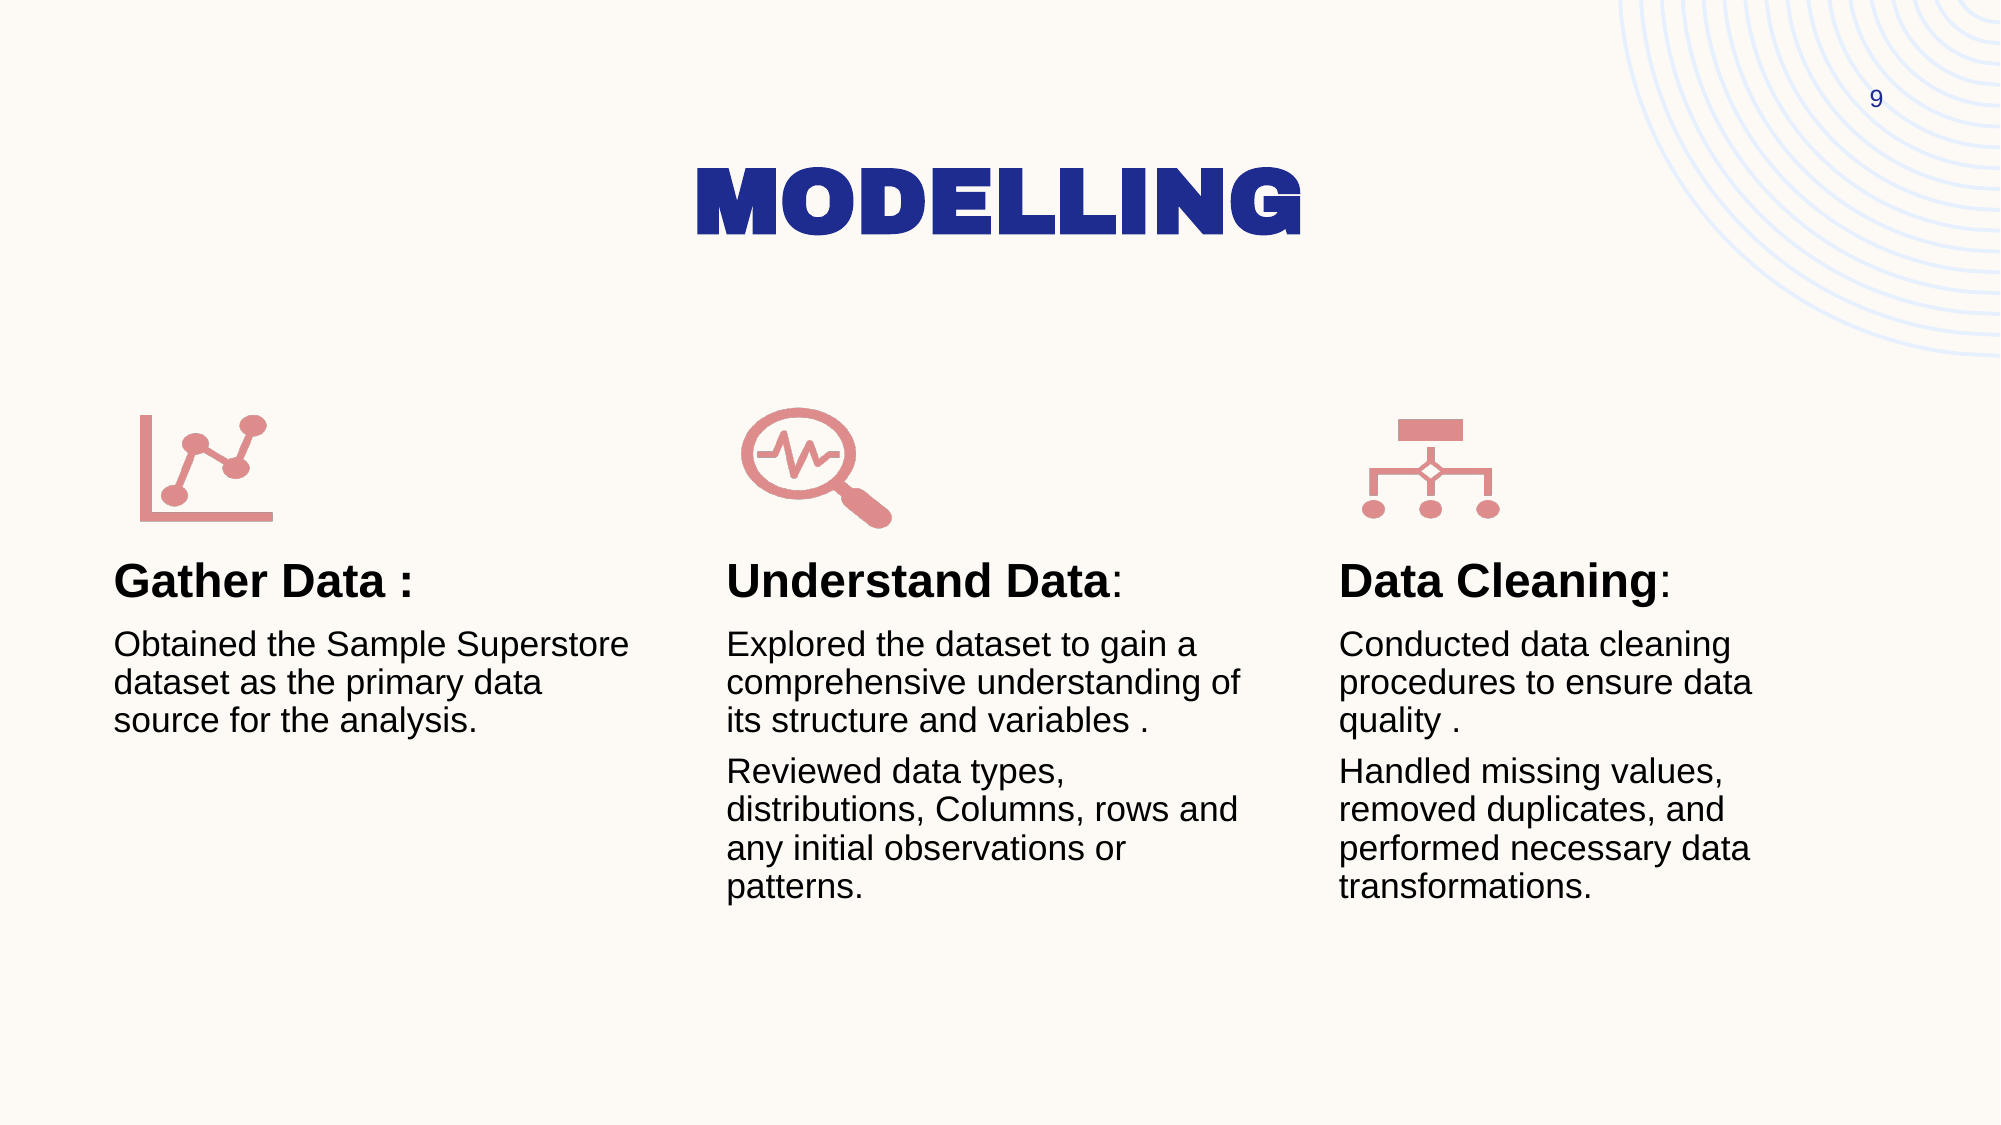

9
# MODELLING
Gather Data :
Obtained the Sample Superstore dataset as the primary data source for the analysis.
Understand Data:
Explored the dataset to gain a comprehensive understanding of its structure and variables .
Reviewed data types, distributions, Columns, rows and any initial observations or patterns.
Data Cleaning:
Conducted data cleaning procedures to ensure data quality .
Handled missing values, removed duplicates, and performed necessary data transformations.